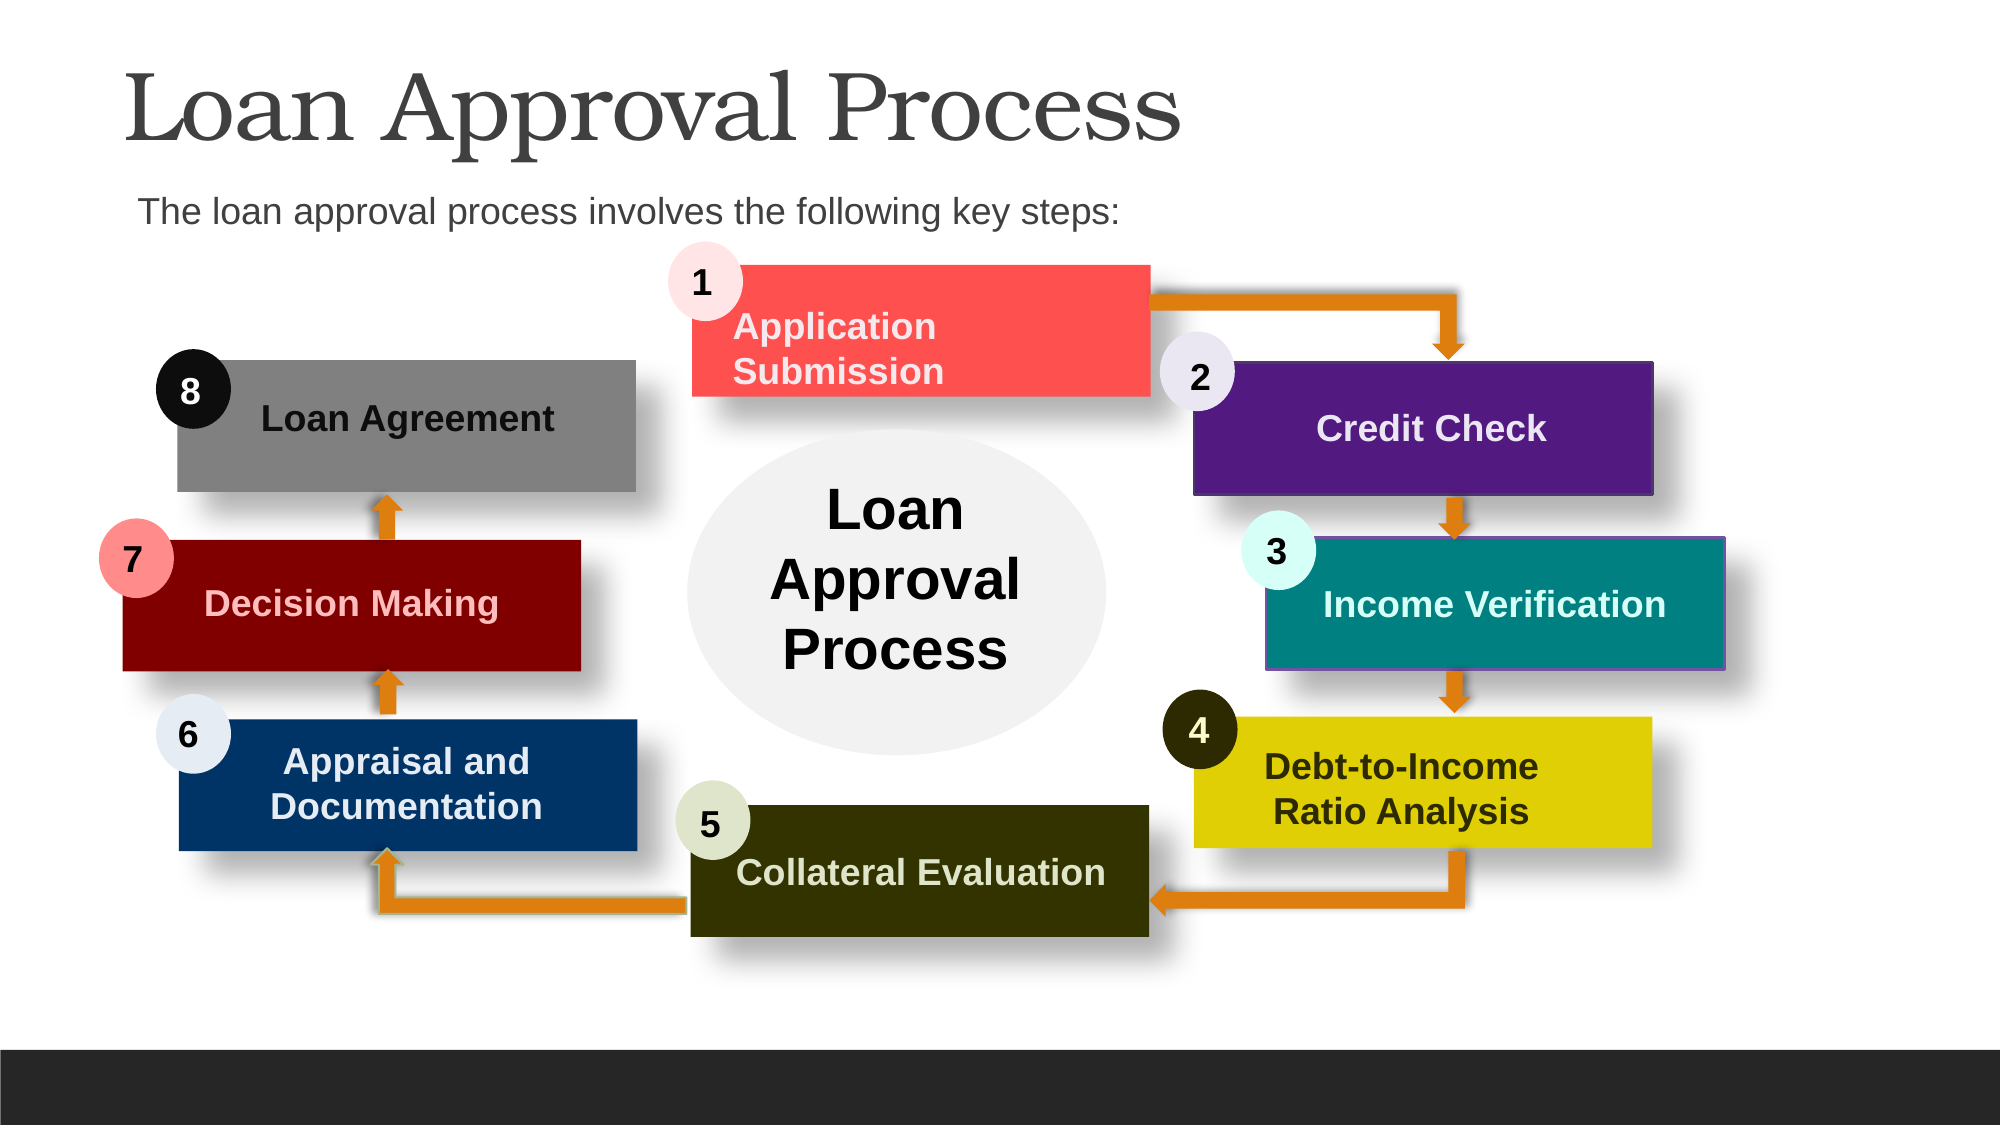

Loan Approval Process
The loan approval process involves the following key steps:

1

Application Submission

2

8

Loan Agreement
Credit Check

Loan Approval Process

3
7

Decision Making
Income Verification

4
6

Appraisal and Documentation
Debt-to-Income Ratio Analysis

5

Collateral Evaluation